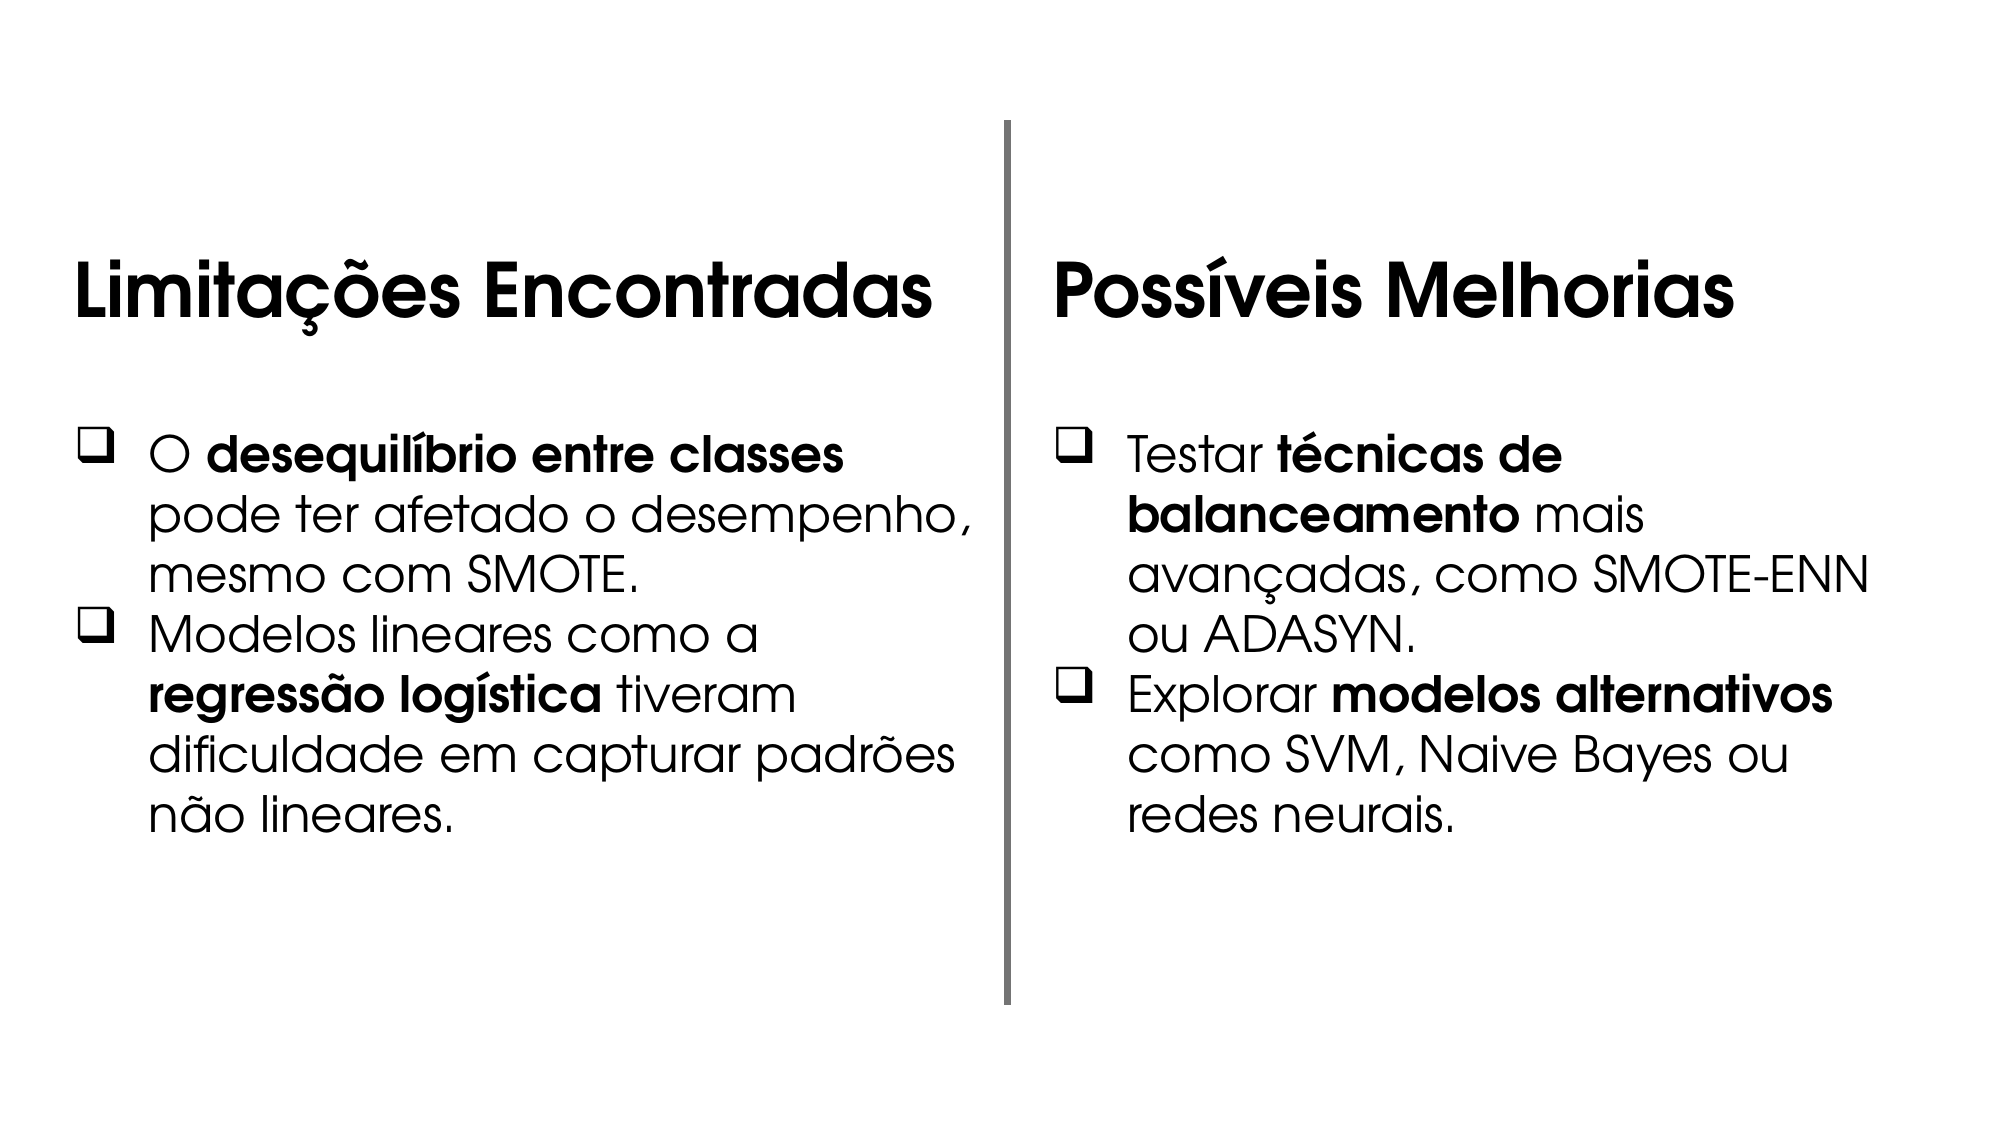

Limitações Encontradas
Possíveis Melhorias
O desequilíbrio entre classes pode ter afetado o desempenho, mesmo com SMOTE.
Modelos lineares como a regressão logística tiveram dificuldade em capturar padrões não lineares.
Testar técnicas de balanceamento mais avançadas, como SMOTE-ENN ou ADASYN.
Explorar modelos alternativos como SVM, Naive Bayes ou redes neurais.